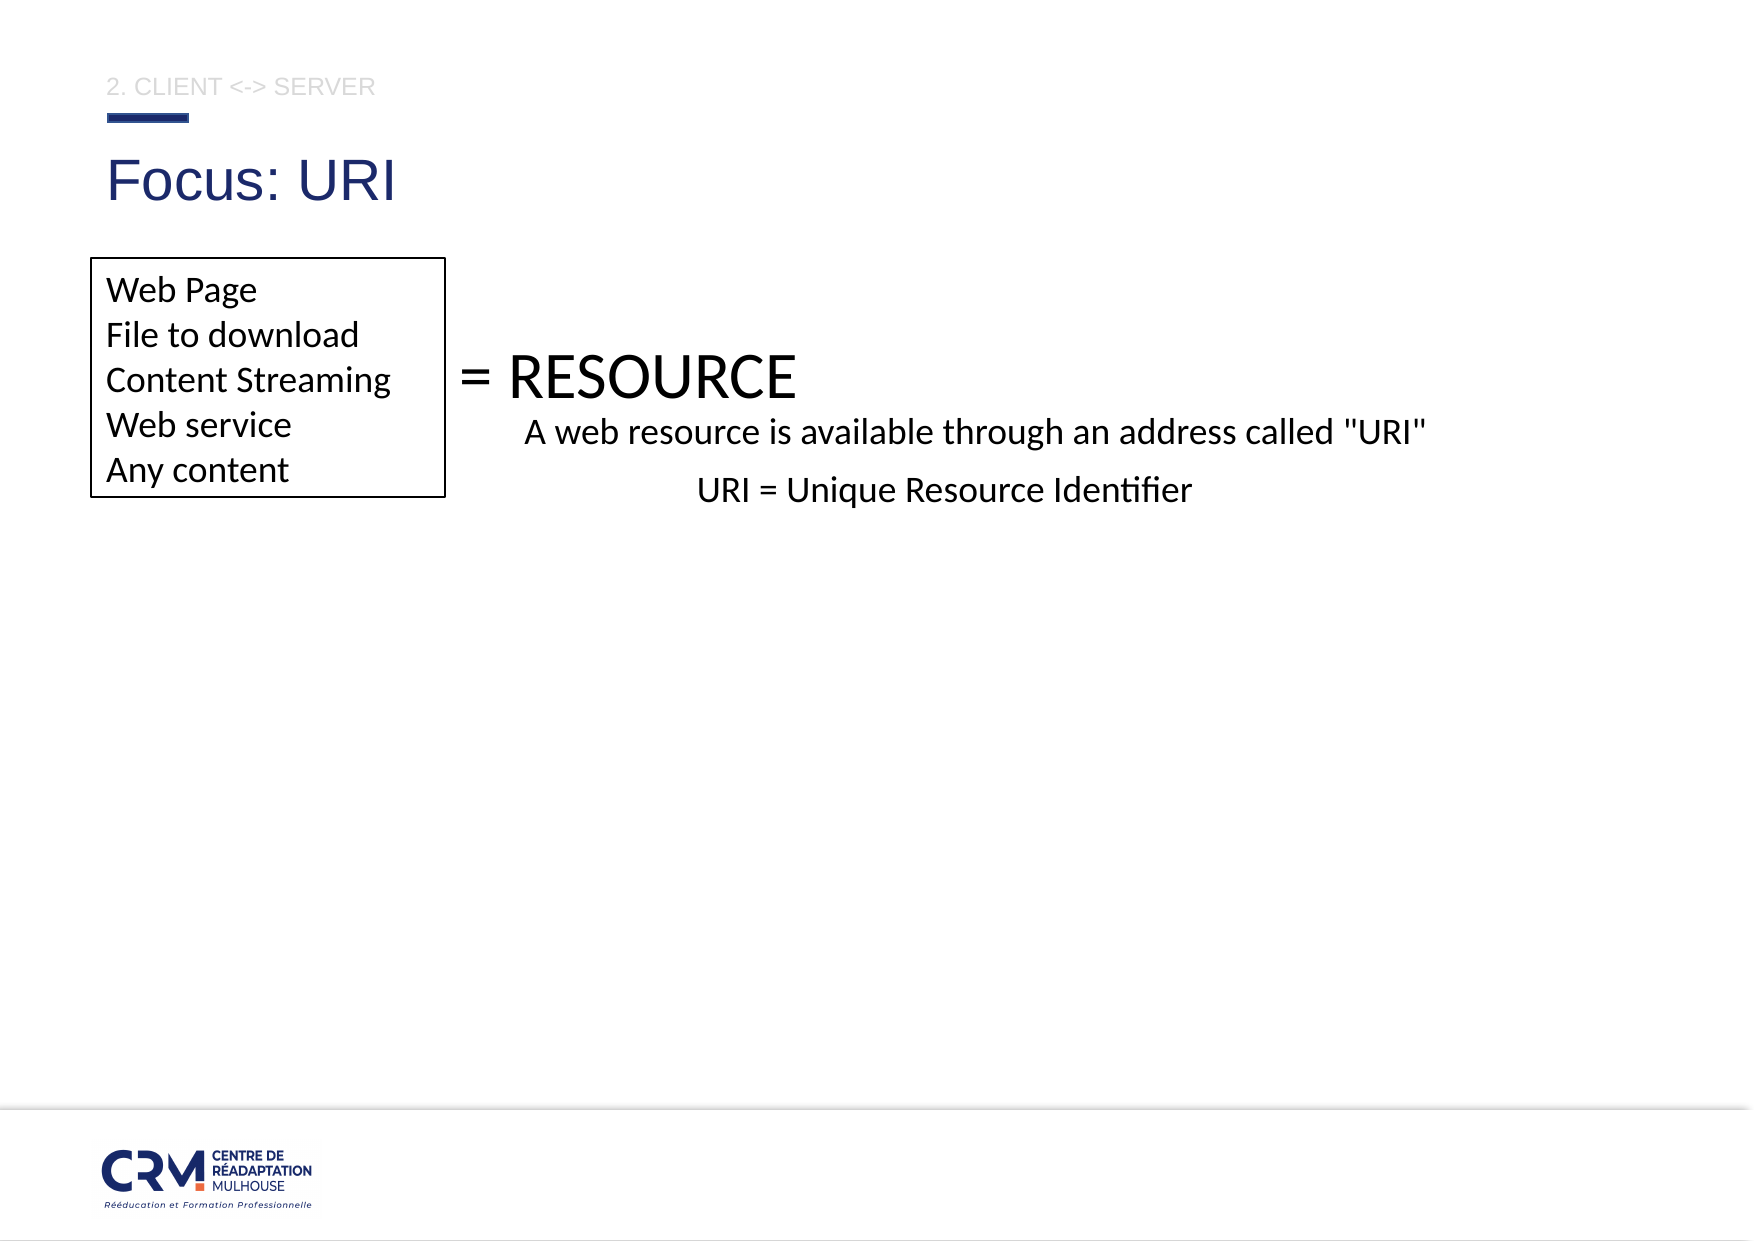

# 2. CLIENT <-> SERVER
Focus: URI
Web Page
File to download
Content Streaming
Web service
Any content
= RESOURCE
A web resource is available through an address called "URI"
URI = Unique Resource Identifier